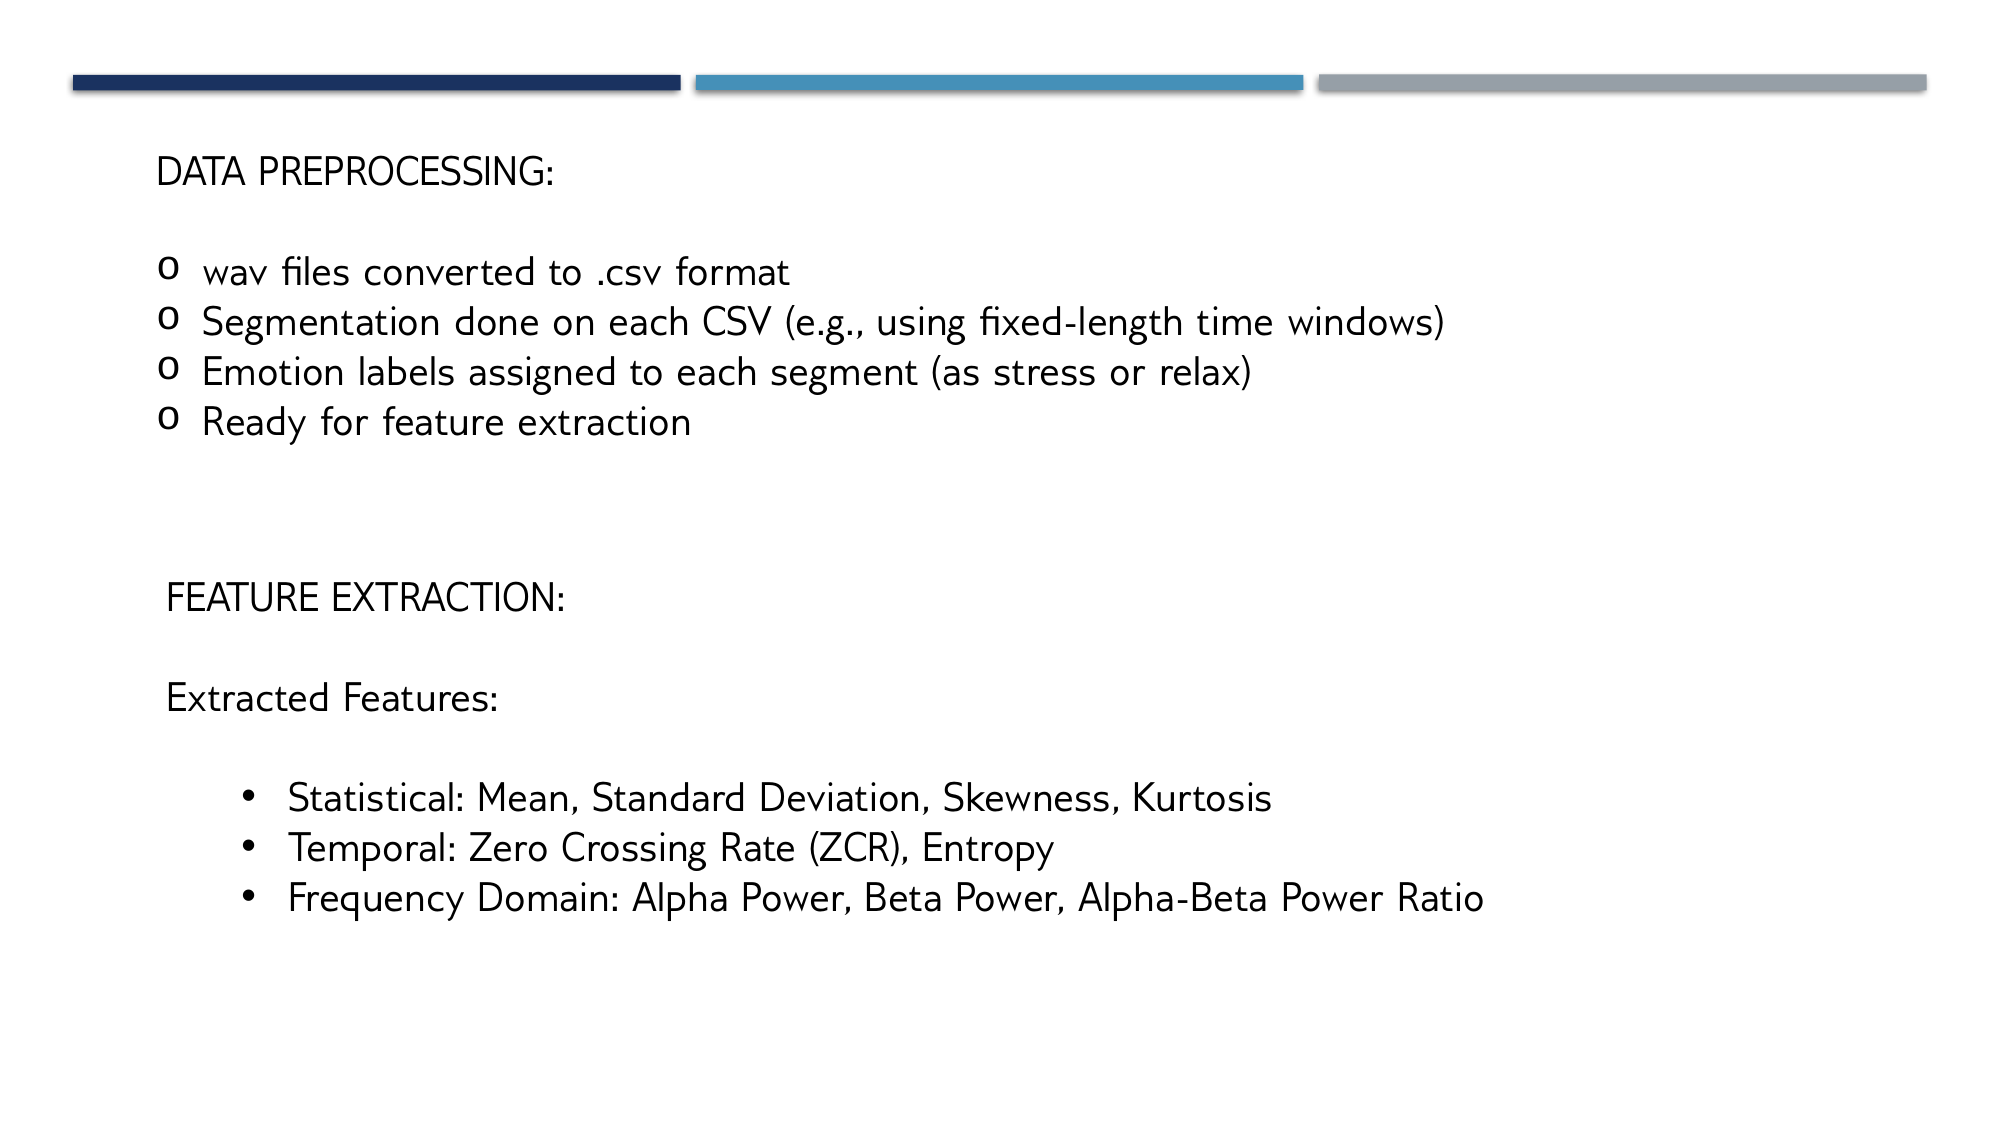

DATA PREPROCESSING:

wav files converted to .csv format
Segmentation done on each CSV (e.g., using fixed-length time windows)
Emotion labels assigned to each segment (as stress or relax)
Ready for feature extraction

FEATURE EXTRACTION:

Extracted Features:

Statistical: Mean, Standard Deviation, Skewness, Kurtosis
Temporal: Zero Crossing Rate (ZCR), Entropy
Frequency Domain: Alpha Power, Beta Power, Alpha-Beta Power Ratio